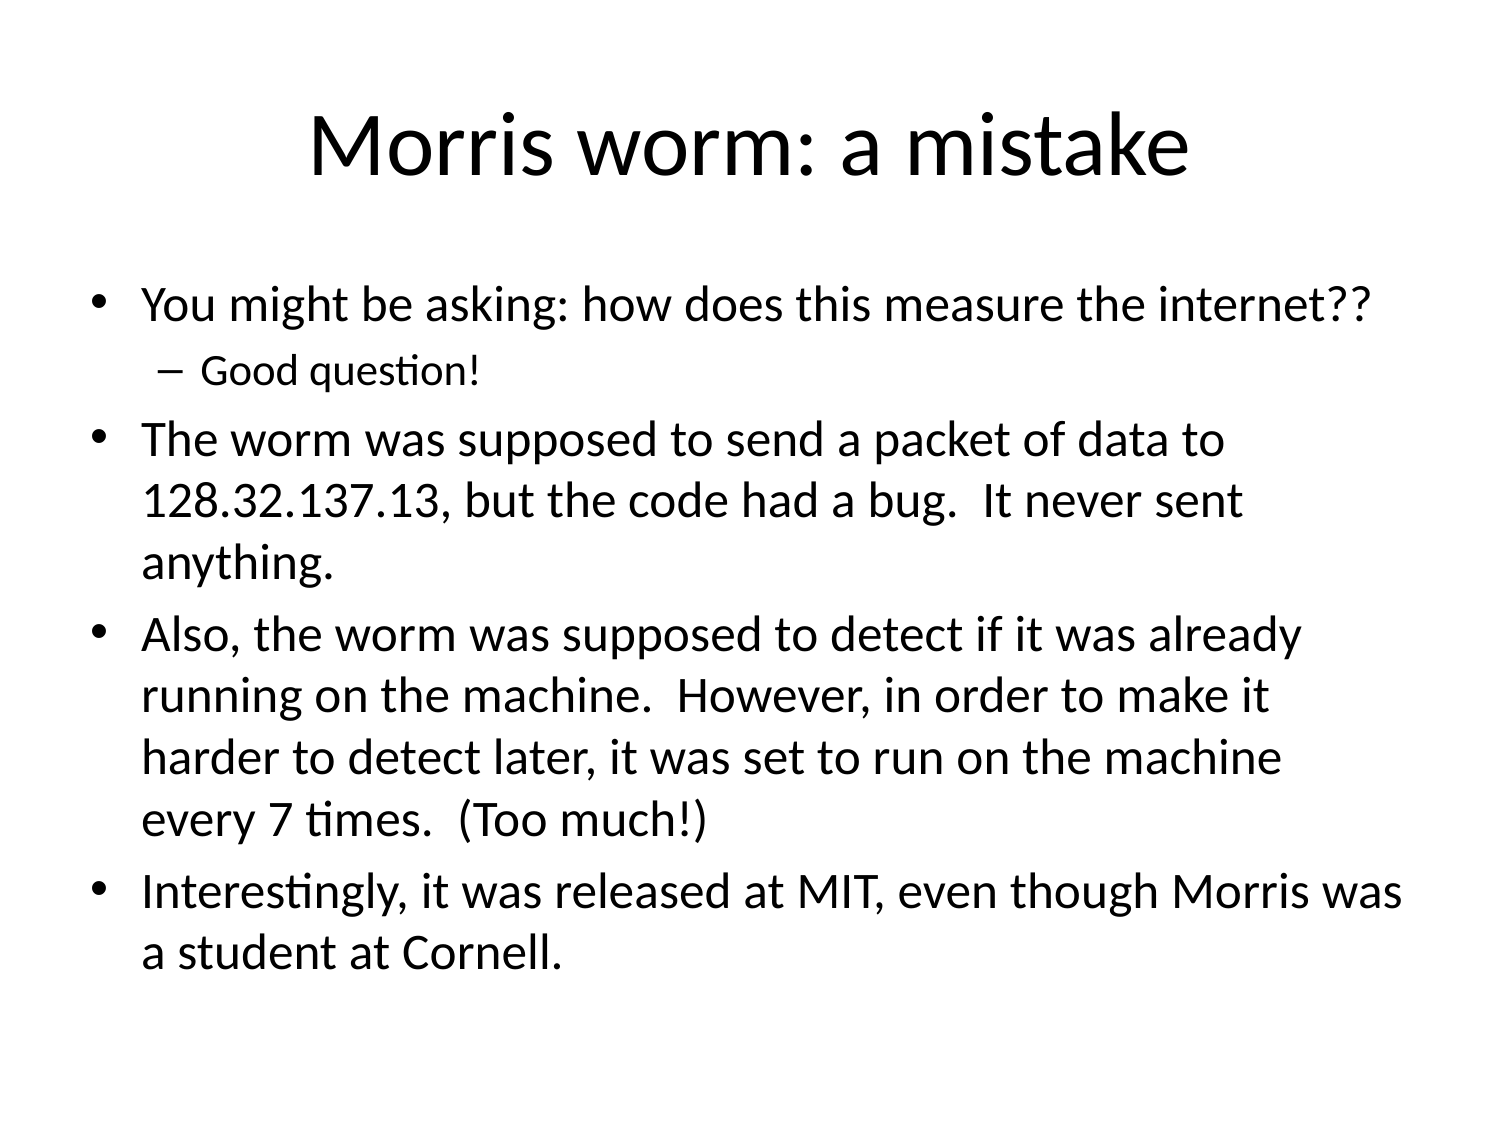

# Morris worm: a mistake
You might be asking: how does this measure the internet??
Good question!
The worm was supposed to send a packet of data to 128.32.137.13, but the code had a bug.  It never sent anything.
Also, the worm was supposed to detect if it was already running on the machine.  However, in order to make it harder to detect later, it was set to run on the machine every 7 times.  (Too much!)
Interestingly, it was released at MIT, even though Morris was a student at Cornell.